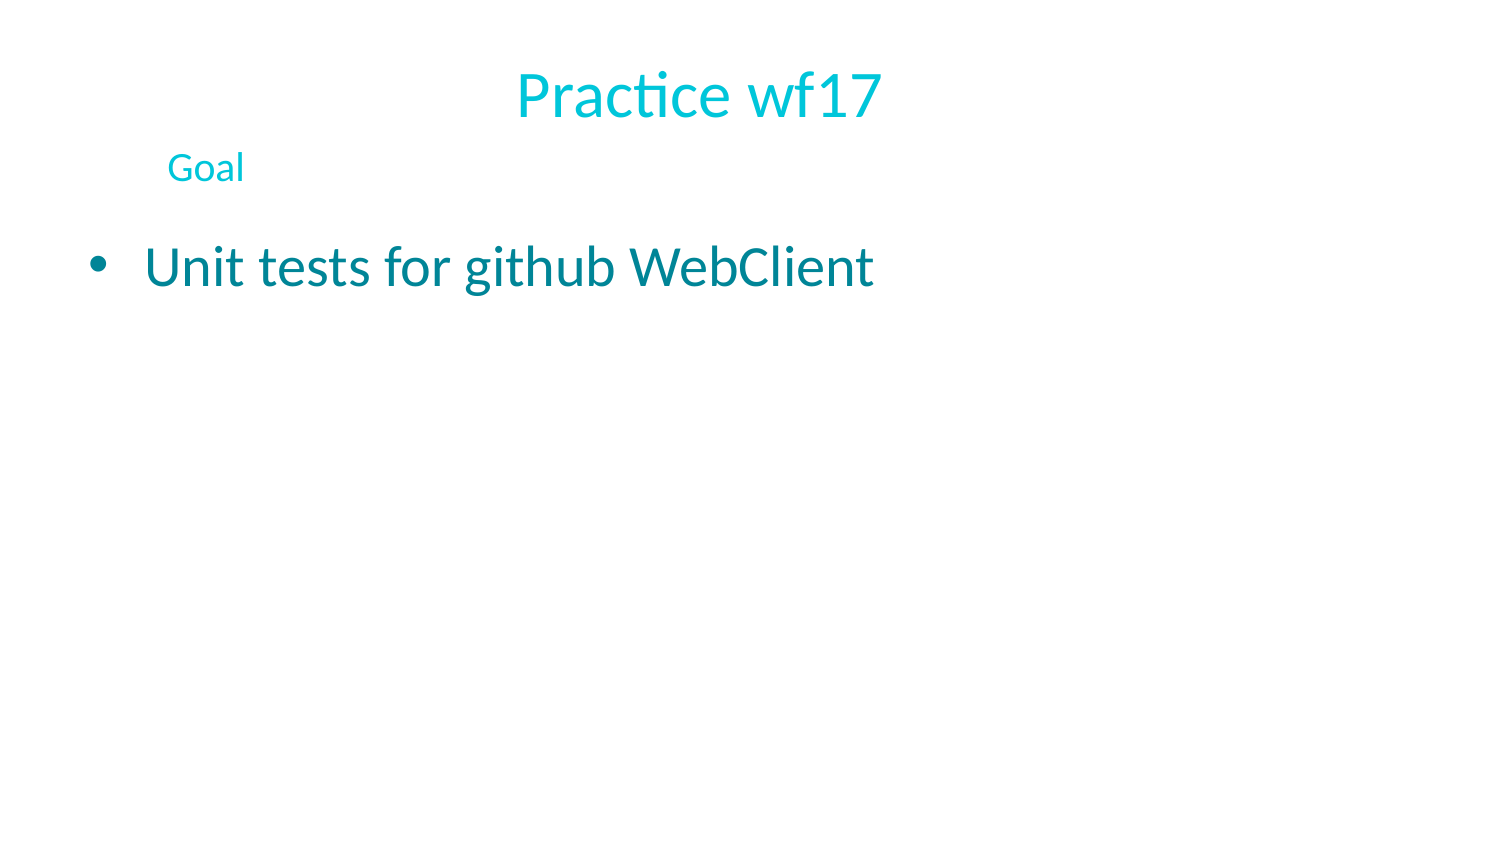

# Practice wf17
Goal
Unit tests for github WebClient